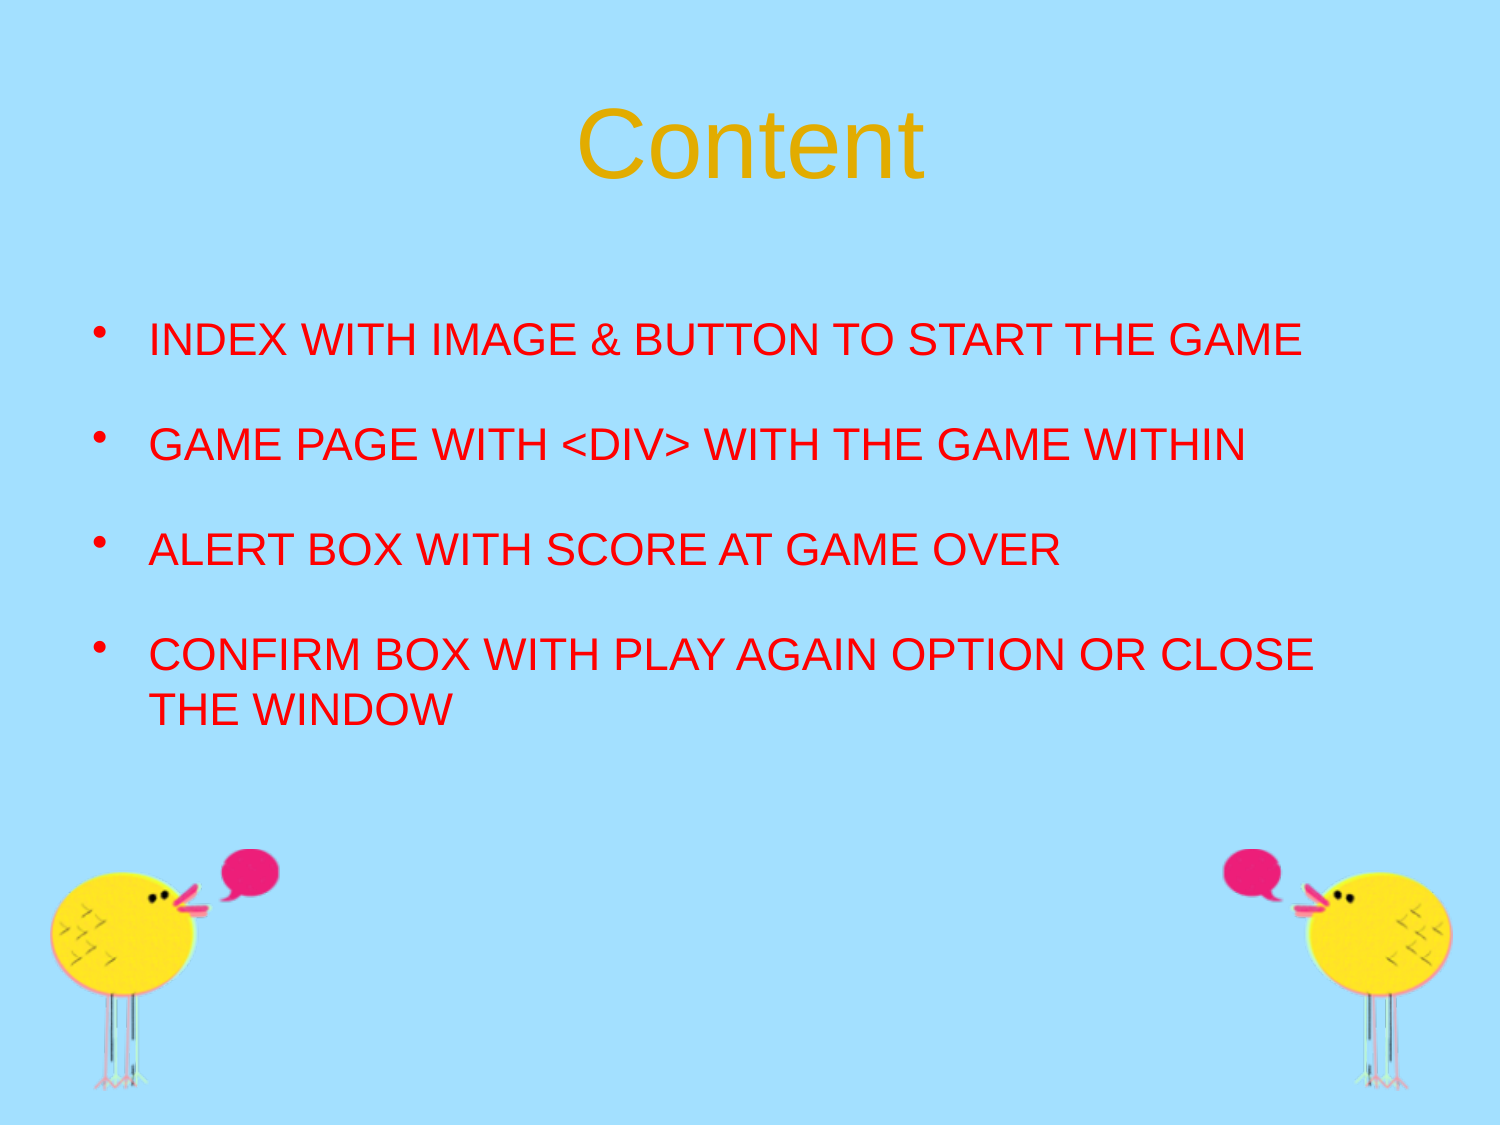

# Content
Index with image & button to start the game
Game page with <DIV> with the game within
Alert box with score at game over
Confirm box with play again option or close the window